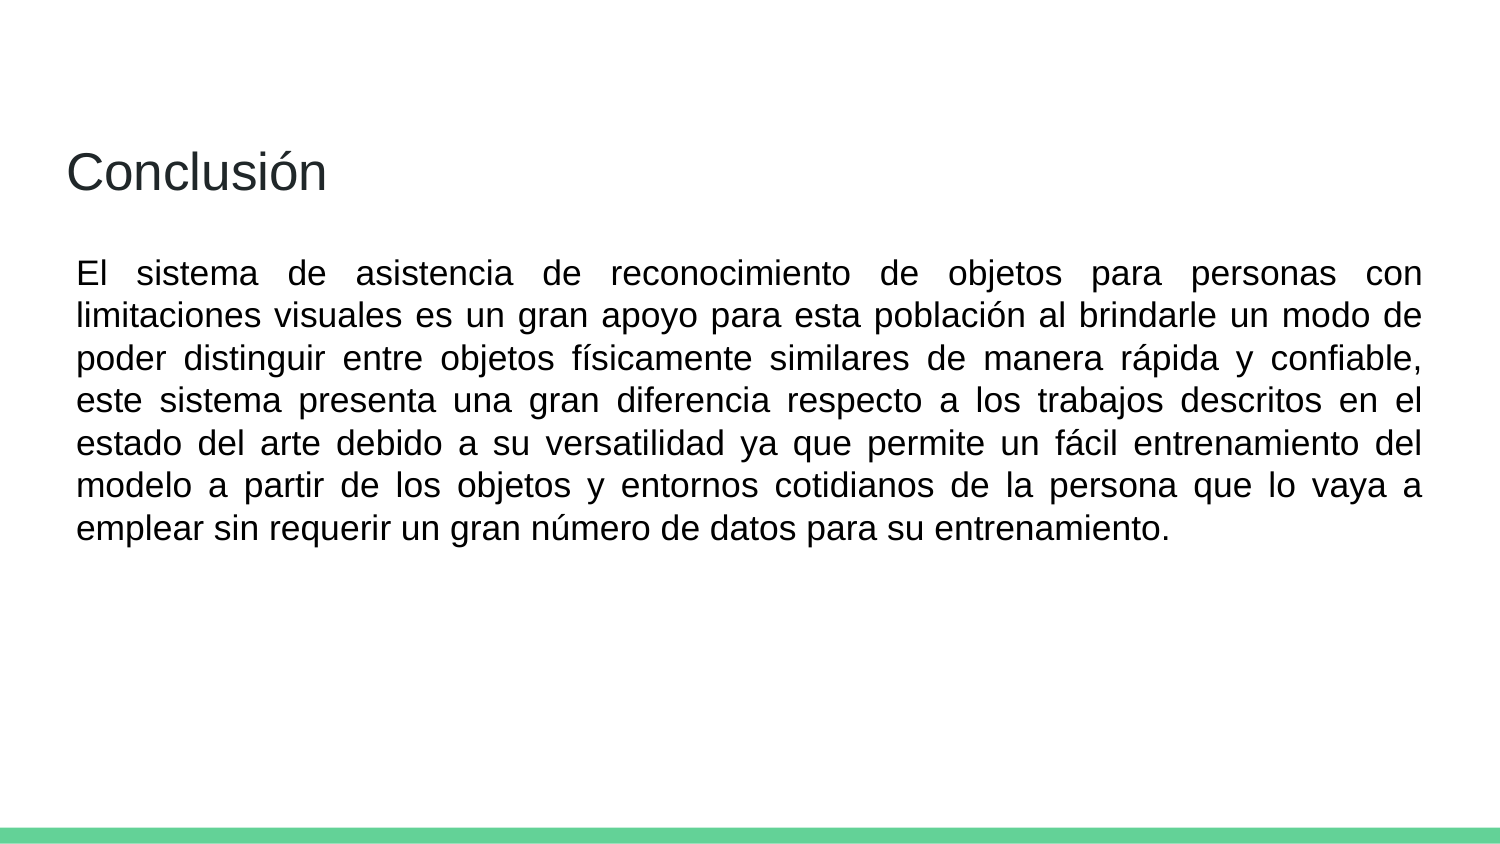

# Conclusión
El sistema de asistencia de reconocimiento de objetos para personas con limitaciones visuales es un gran apoyo para esta población al brindarle un modo de poder distinguir entre objetos físicamente similares de manera rápida y confiable, este sistema presenta una gran diferencia respecto a los trabajos descritos en el estado del arte debido a su versatilidad ya que permite un fácil entrenamiento del modelo a partir de los objetos y entornos cotidianos de la persona que lo vaya a emplear sin requerir un gran número de datos para su entrenamiento.